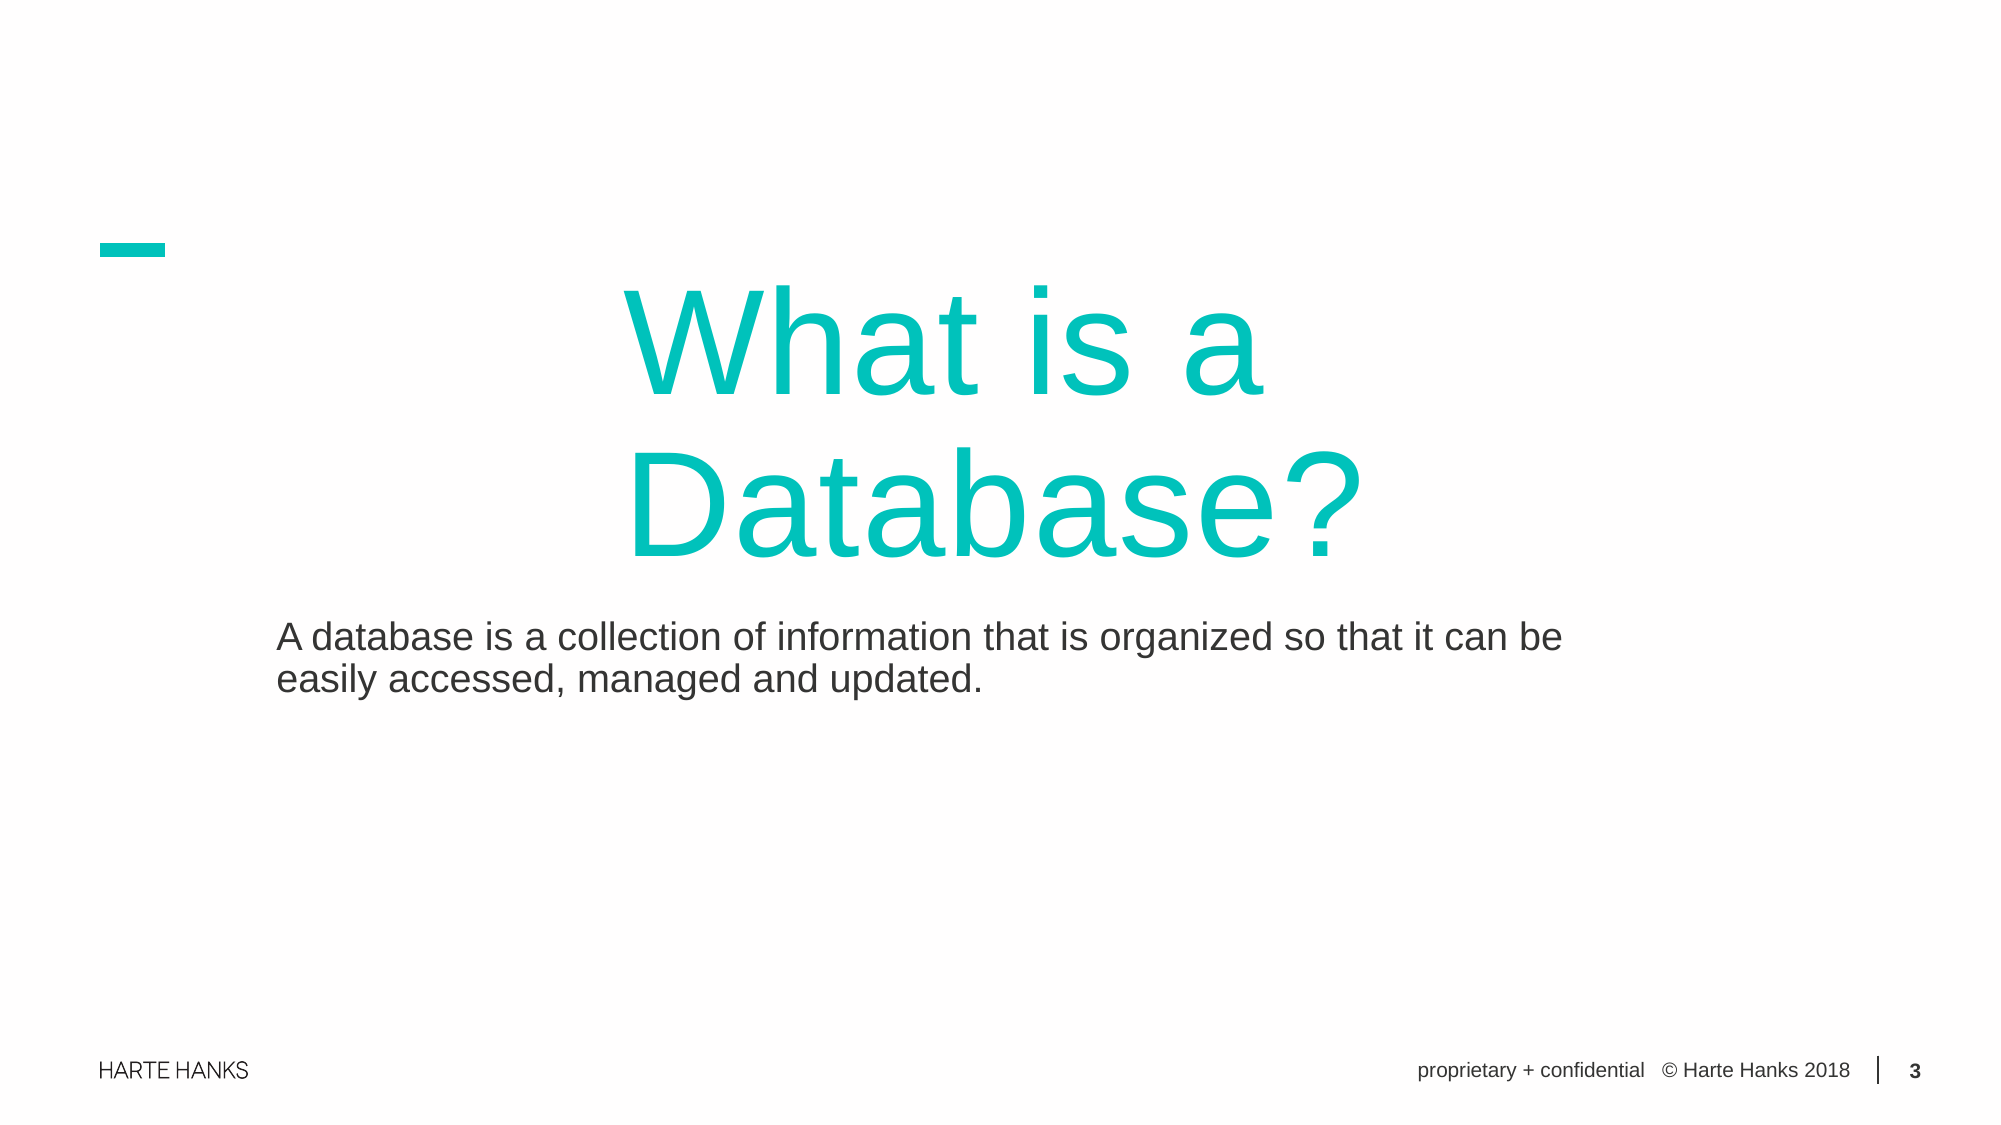

What is a Database?
A database is a collection of information that is organized so that it can be easily accessed, managed and updated.